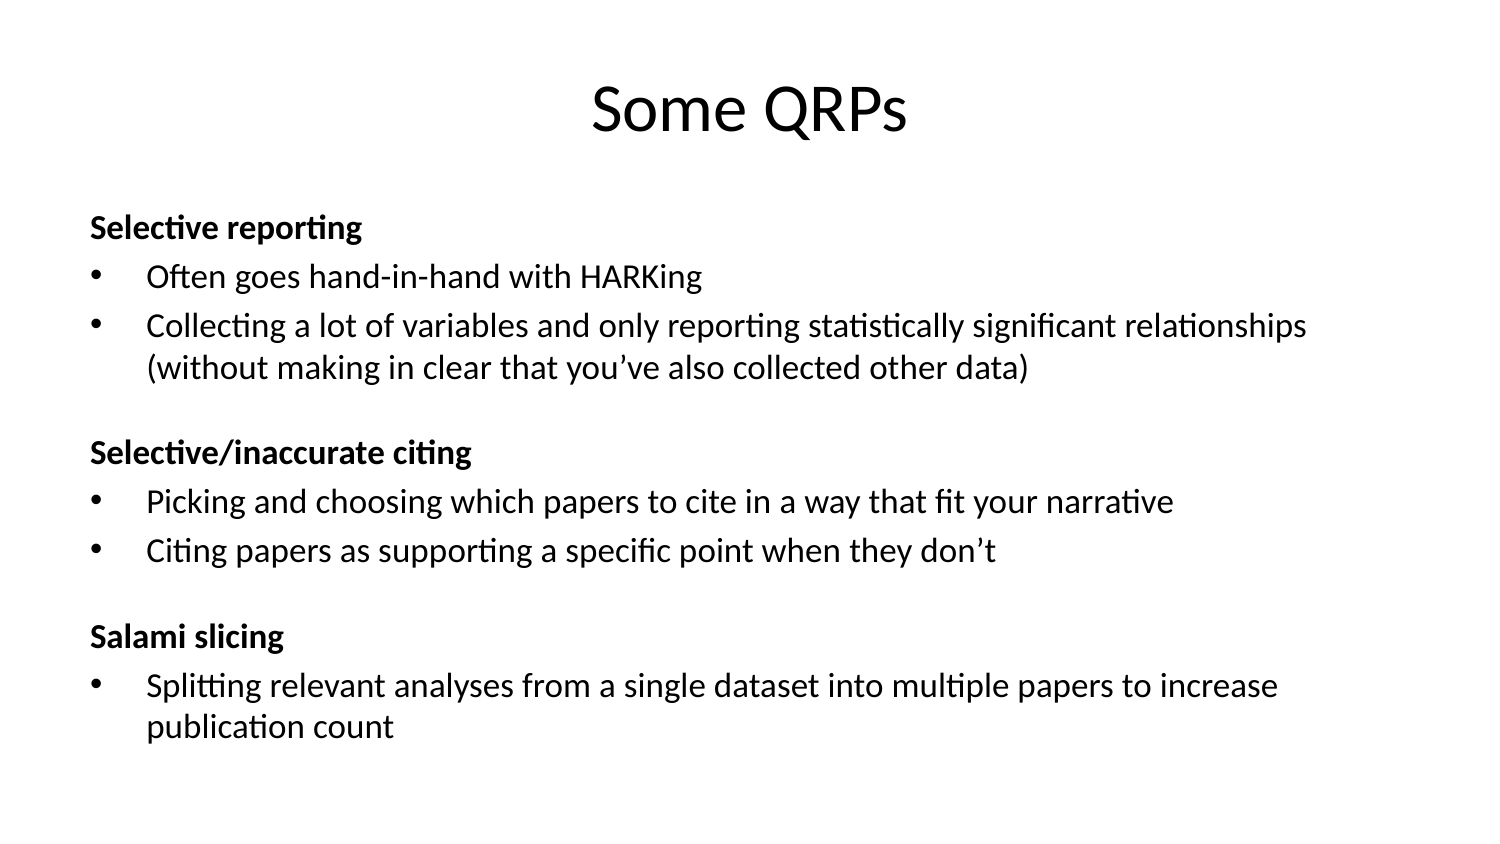

# Some QRPs
Selective reporting
Often goes hand-in-hand with HARKing
Collecting a lot of variables and only reporting statistically significant relationships (without making in clear that you’ve also collected other data)
Selective/inaccurate citing
Picking and choosing which papers to cite in a way that fit your narrative
Citing papers as supporting a specific point when they don’t
Salami slicing
Splitting relevant analyses from a single dataset into multiple papers to increase publication count